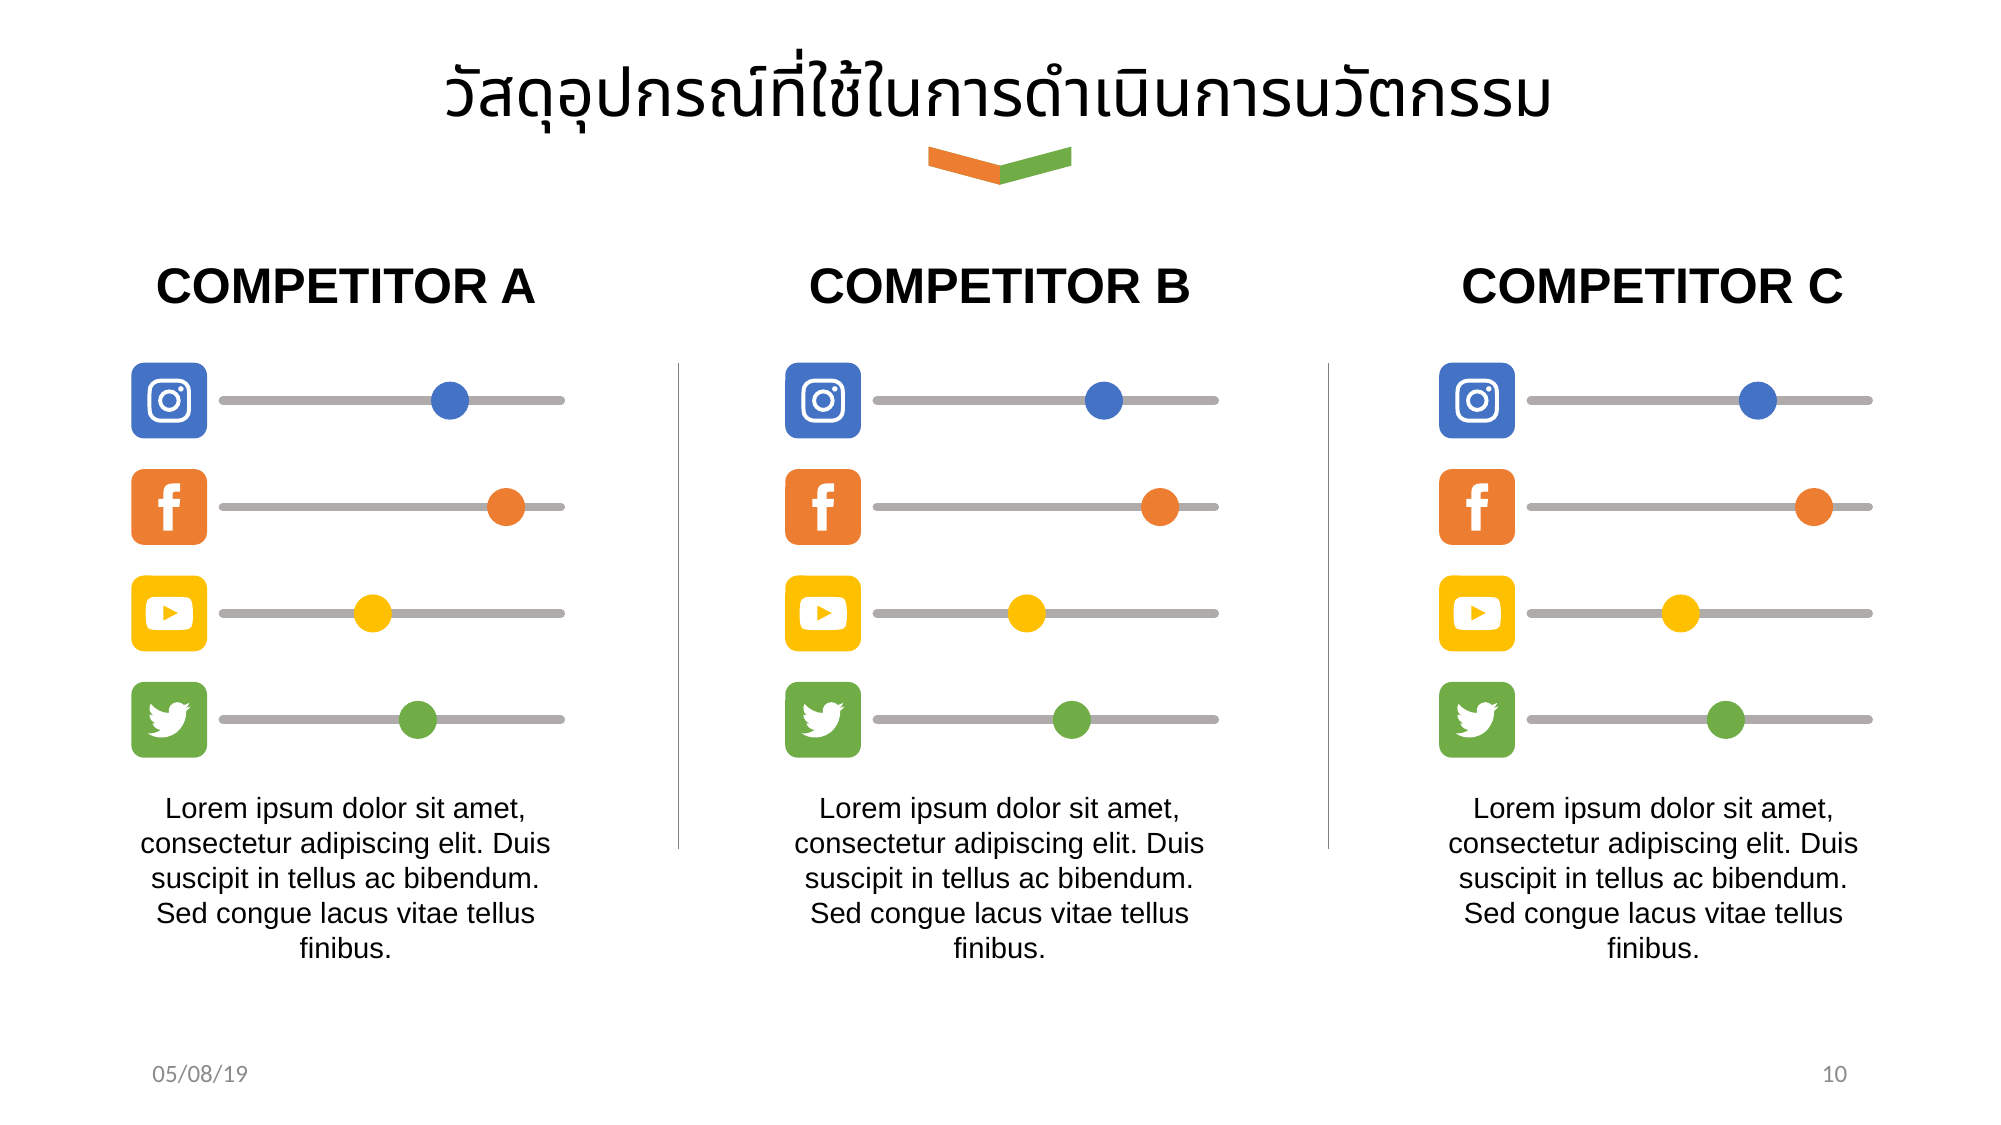

วัสดุอุปกรณ์ที่ใช้ในการดำเนินการนวัตกรรม

COMPETITOR A
COMPETITOR B
COMPETITOR C

Lorem ipsum dolor sit amet, consectetur adipiscing elit. Duis suscipit in tellus ac bibendum. Sed congue lacus vitae tellus finibus.
Lorem ipsum dolor sit amet, consectetur adipiscing elit. Duis suscipit in tellus ac bibendum. Sed congue lacus vitae tellus finibus.
Lorem ipsum dolor sit amet, consectetur adipiscing elit. Duis suscipit in tellus ac bibendum. Sed congue lacus vitae tellus finibus.
05/08/19
10